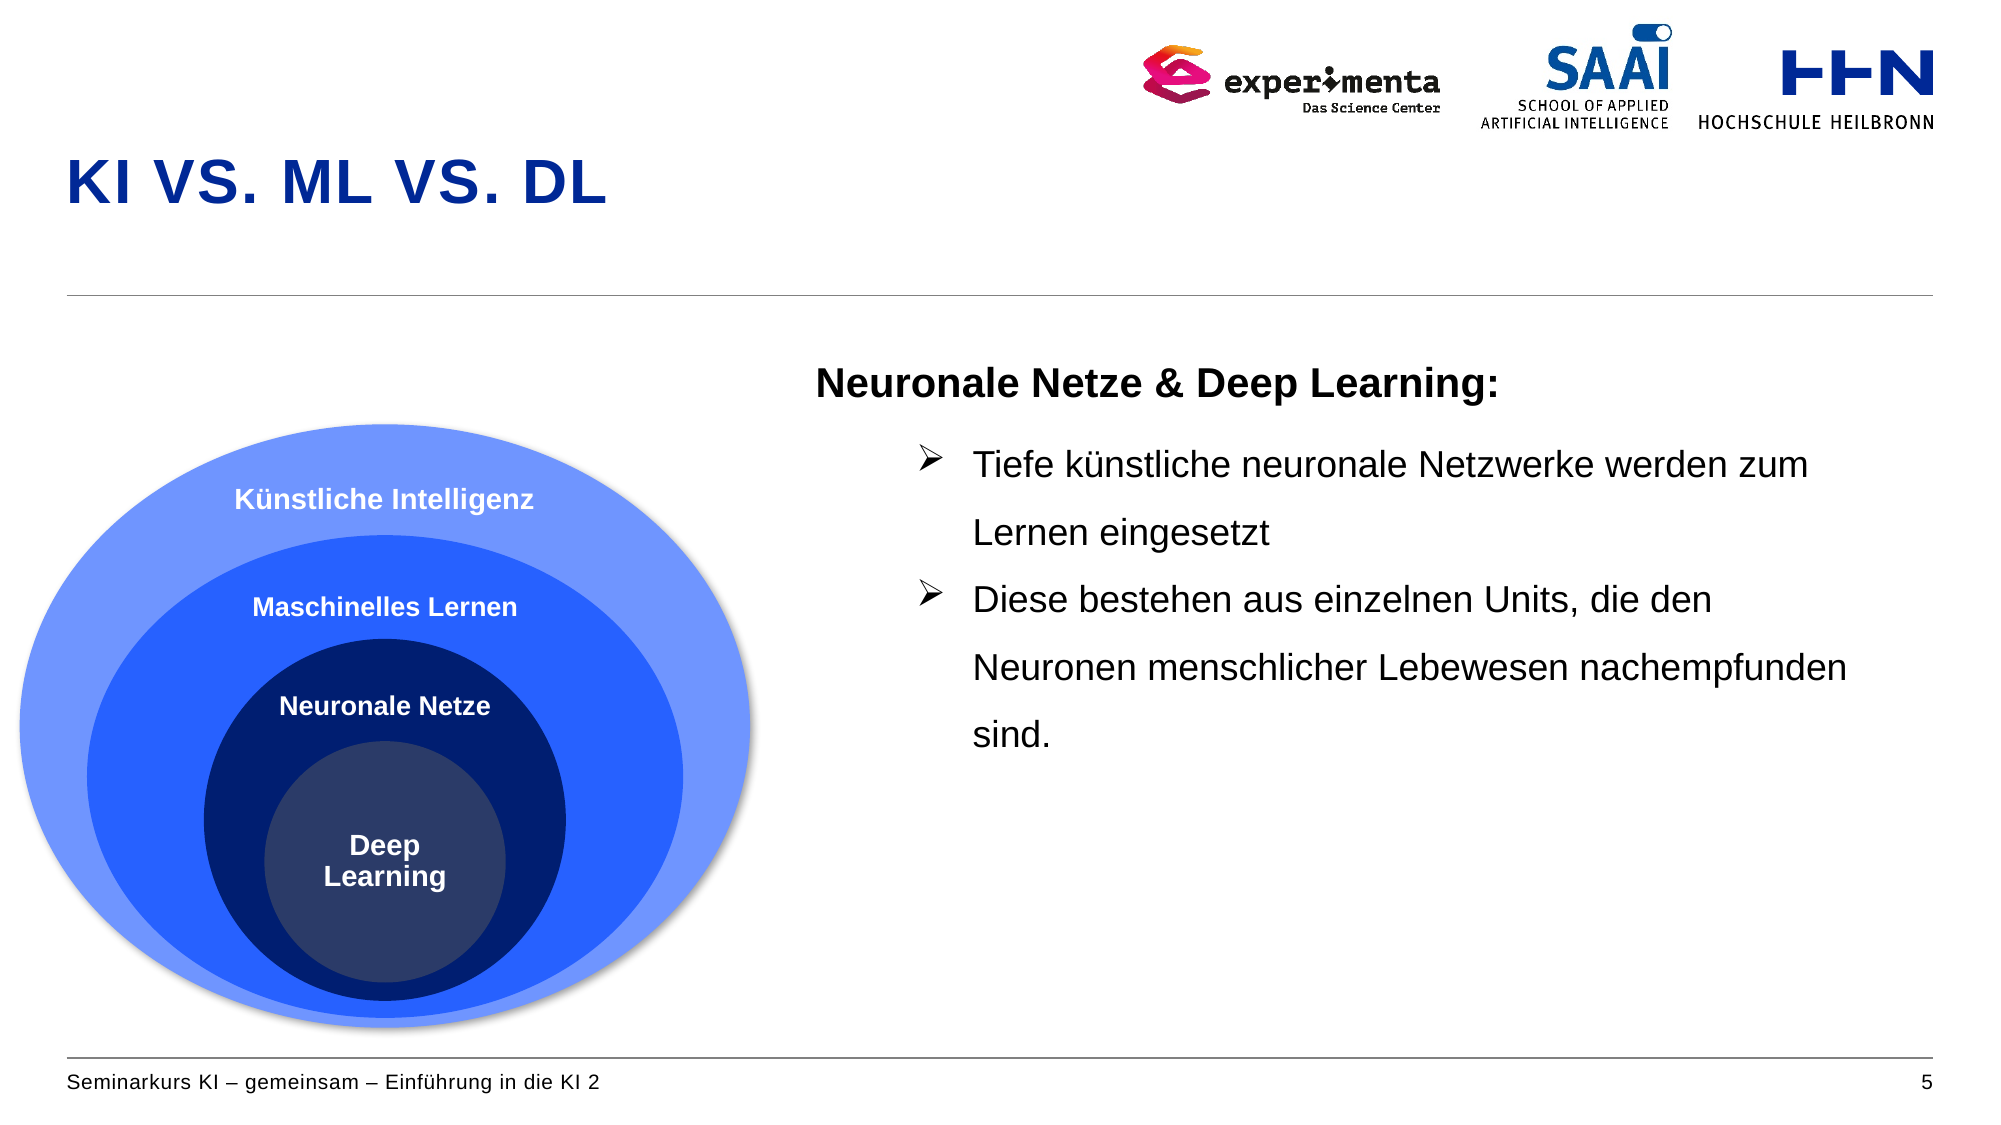

# KI vs. ML VS. DL
Neuronale Netze & Deep Learning:

Tiefe künstliche neuronale Netzwerke werden zum Lernen eingesetzt
Diese bestehen aus einzelnen Units, die den Neuronen menschlicher Lebewesen nachempfunden sind.

Künstliche Intelligenz
Maschinelles Lernen
Neuronale Netze
Deep Learning
Seminarkurs KI – gemeinsam – Einführung in die KI 2
5